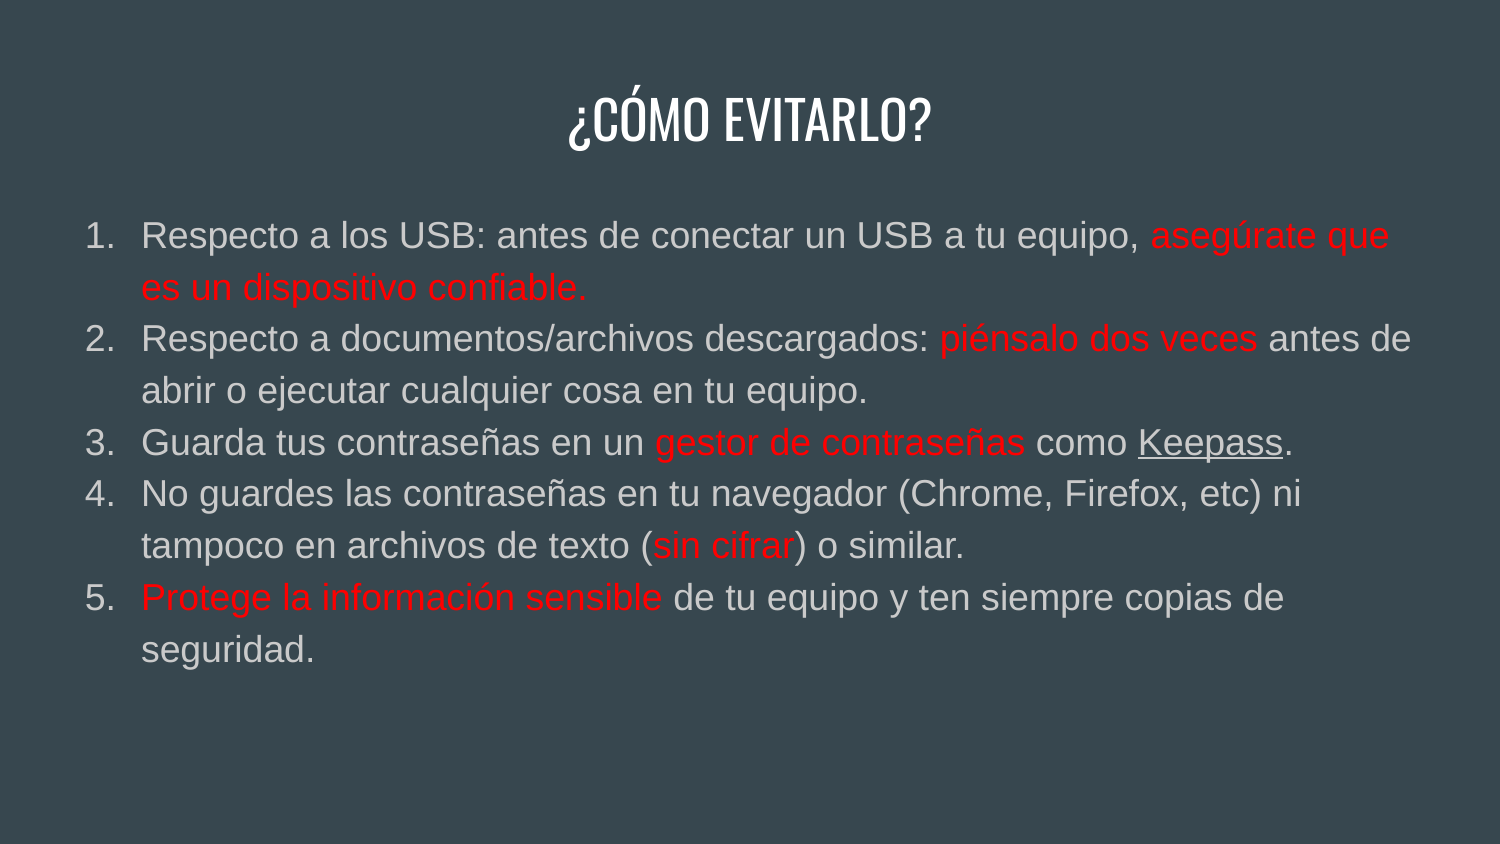

# ¿CÓMO EVITARLO?
Respecto a los USB: antes de conectar un USB a tu equipo, asegúrate que es un dispositivo confiable.
Respecto a documentos/archivos descargados: piénsalo dos veces antes de abrir o ejecutar cualquier cosa en tu equipo.
Guarda tus contraseñas en un gestor de contraseñas como Keepass.
No guardes las contraseñas en tu navegador (Chrome, Firefox, etc) ni tampoco en archivos de texto (sin cifrar) o similar.
Protege la información sensible de tu equipo y ten siempre copias de seguridad.